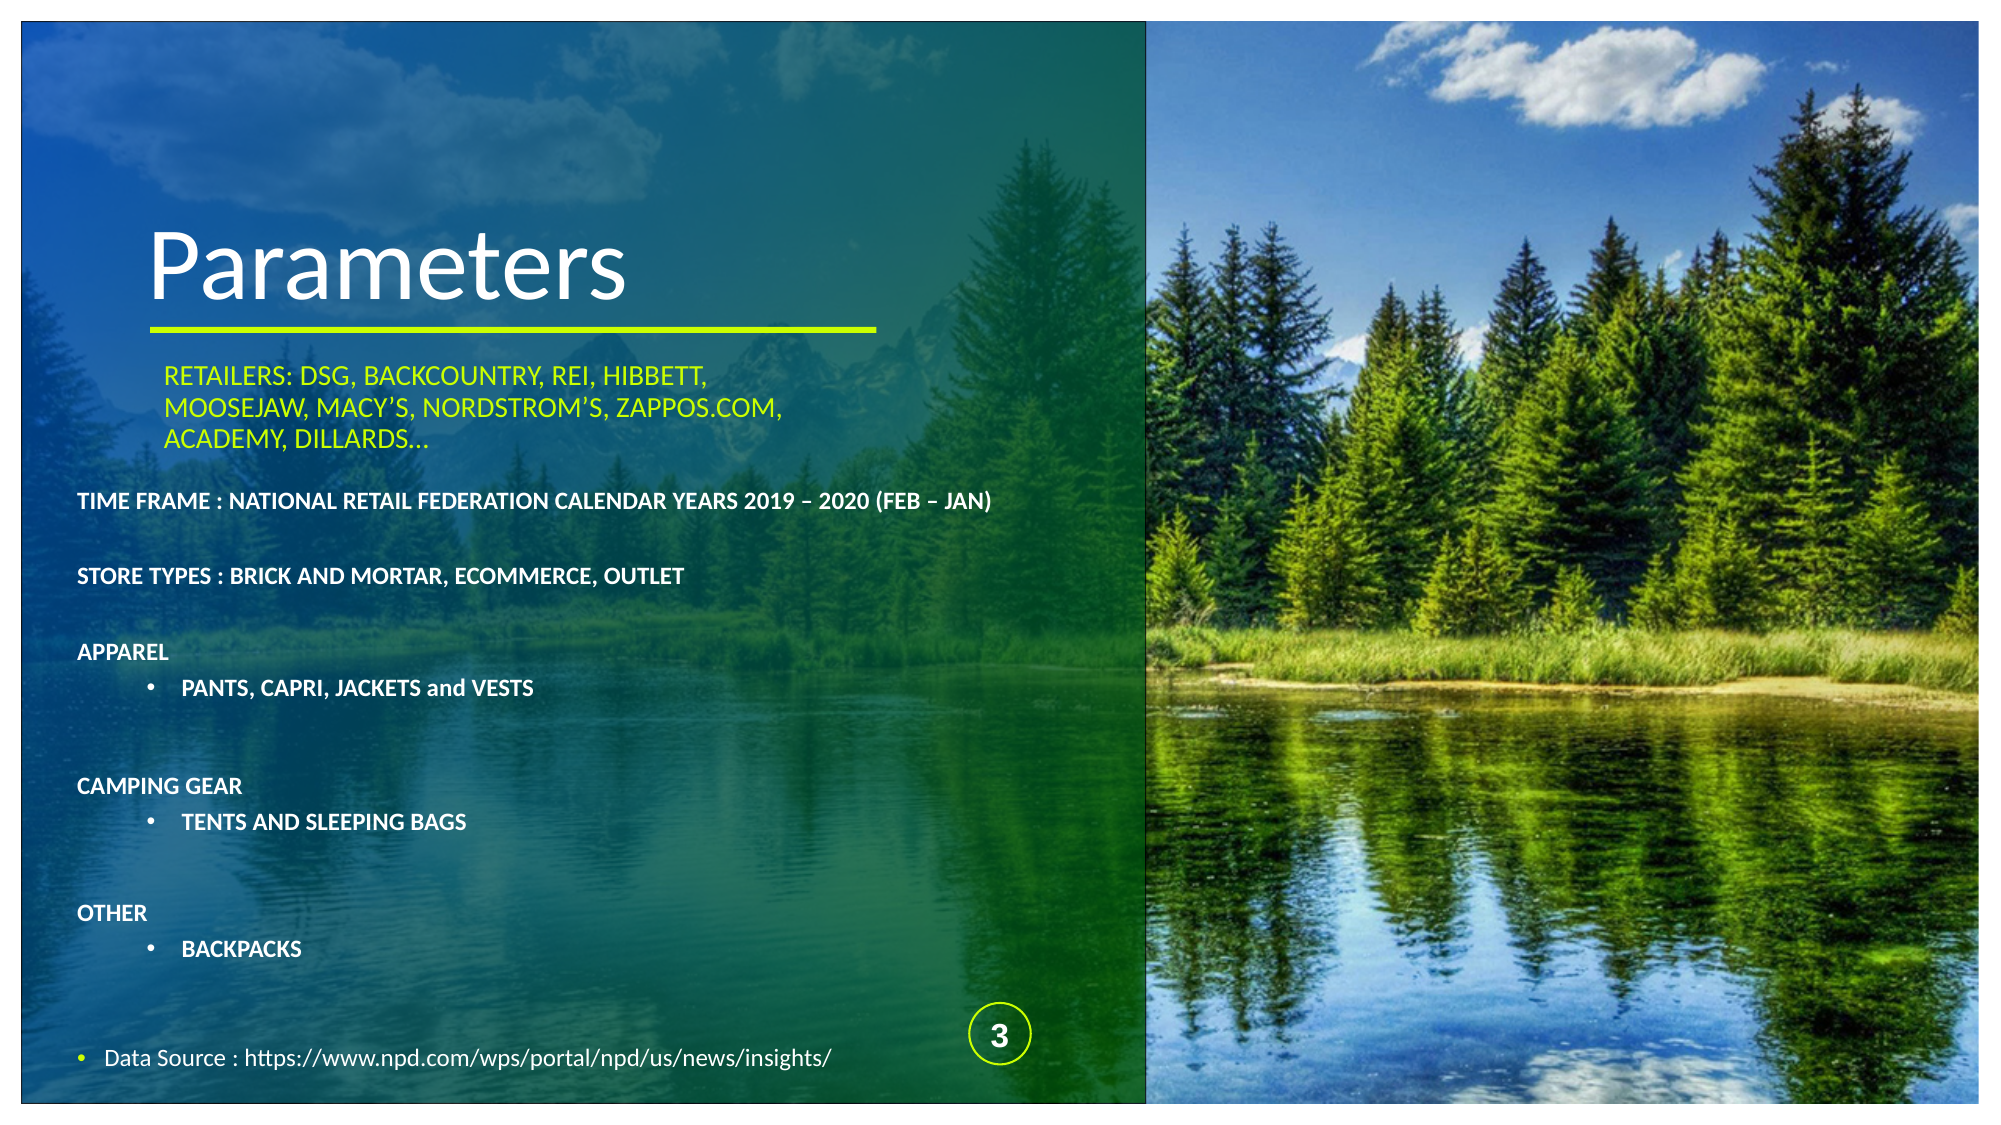

# Parameters
RETAILERS: DSG, BACKCOUNTRY, REI, HIBBETT, MOOSEJAW, MACY’S, NORDSTROM’S, ZAPPOS.COM, ACADEMY, DILLARDS…
TIME FRAME : NATIONAL RETAIL FEDERATION CALENDAR YEARS 2019 – 2020 (FEB – JAN)

STORE TYPES : BRICK AND MORTAR, ECOMMERCE, OUTLET

APPAREL
PANTS, CAPRI, JACKETS and VESTS

CAMPING GEAR
TENTS AND SLEEPING BAGS

OTHER
BACKPACKS

Data Source : https://www.npd.com/wps/portal/npd/us/news/insights/
3